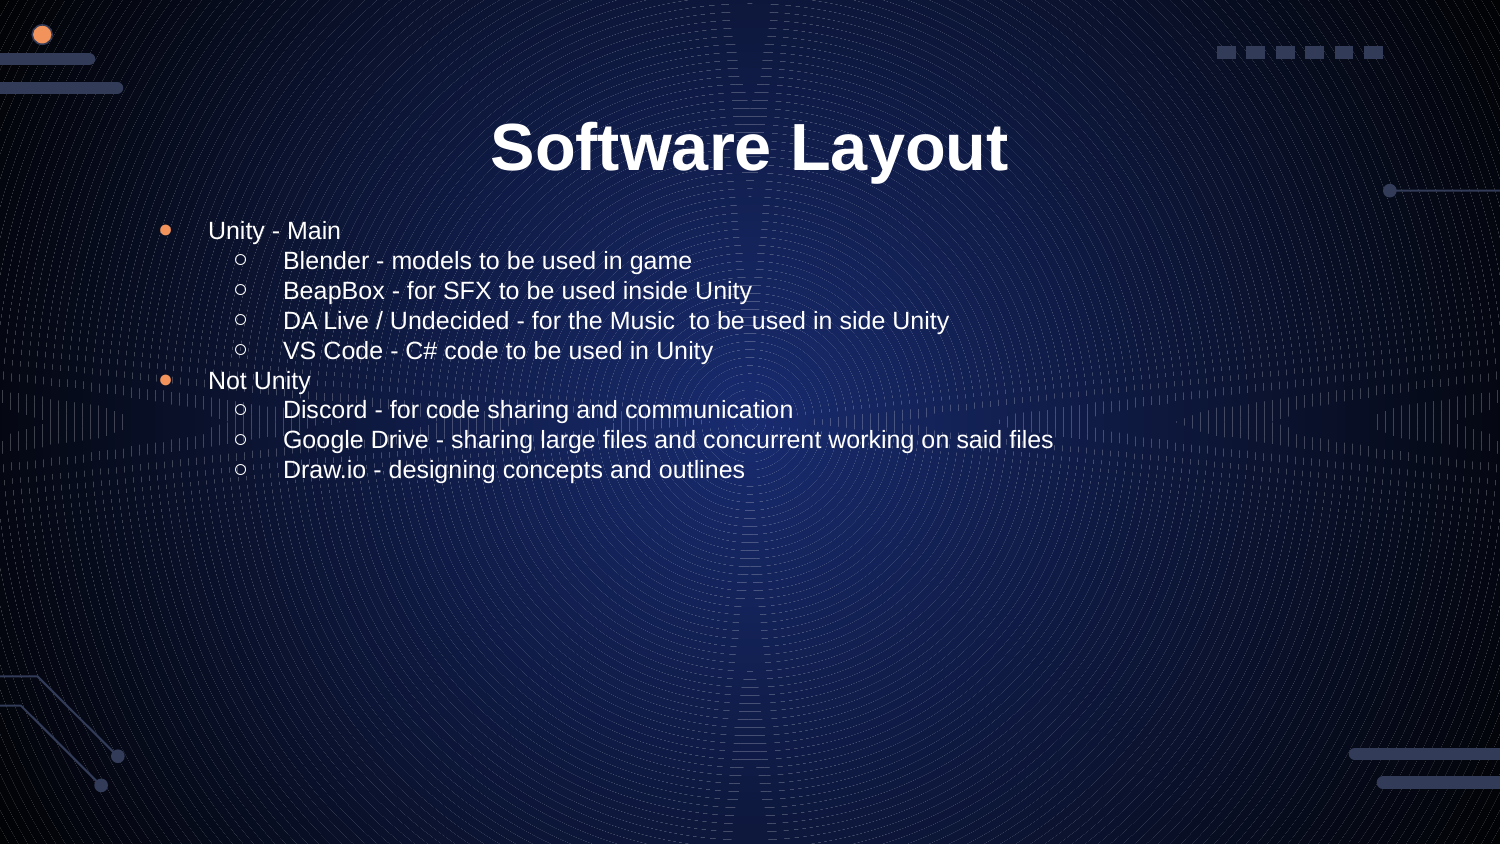

# Software Layout
Unity - Main
Blender - models to be used in game
BeapBox - for SFX to be used inside Unity
DA Live / Undecided - for the Music  to be used in side Unity
VS Code - C# code to be used in Unity
Not Unity
Discord - for code sharing and communication
Google Drive - sharing large files and concurrent working on said files
Draw.io - designing concepts and outlines